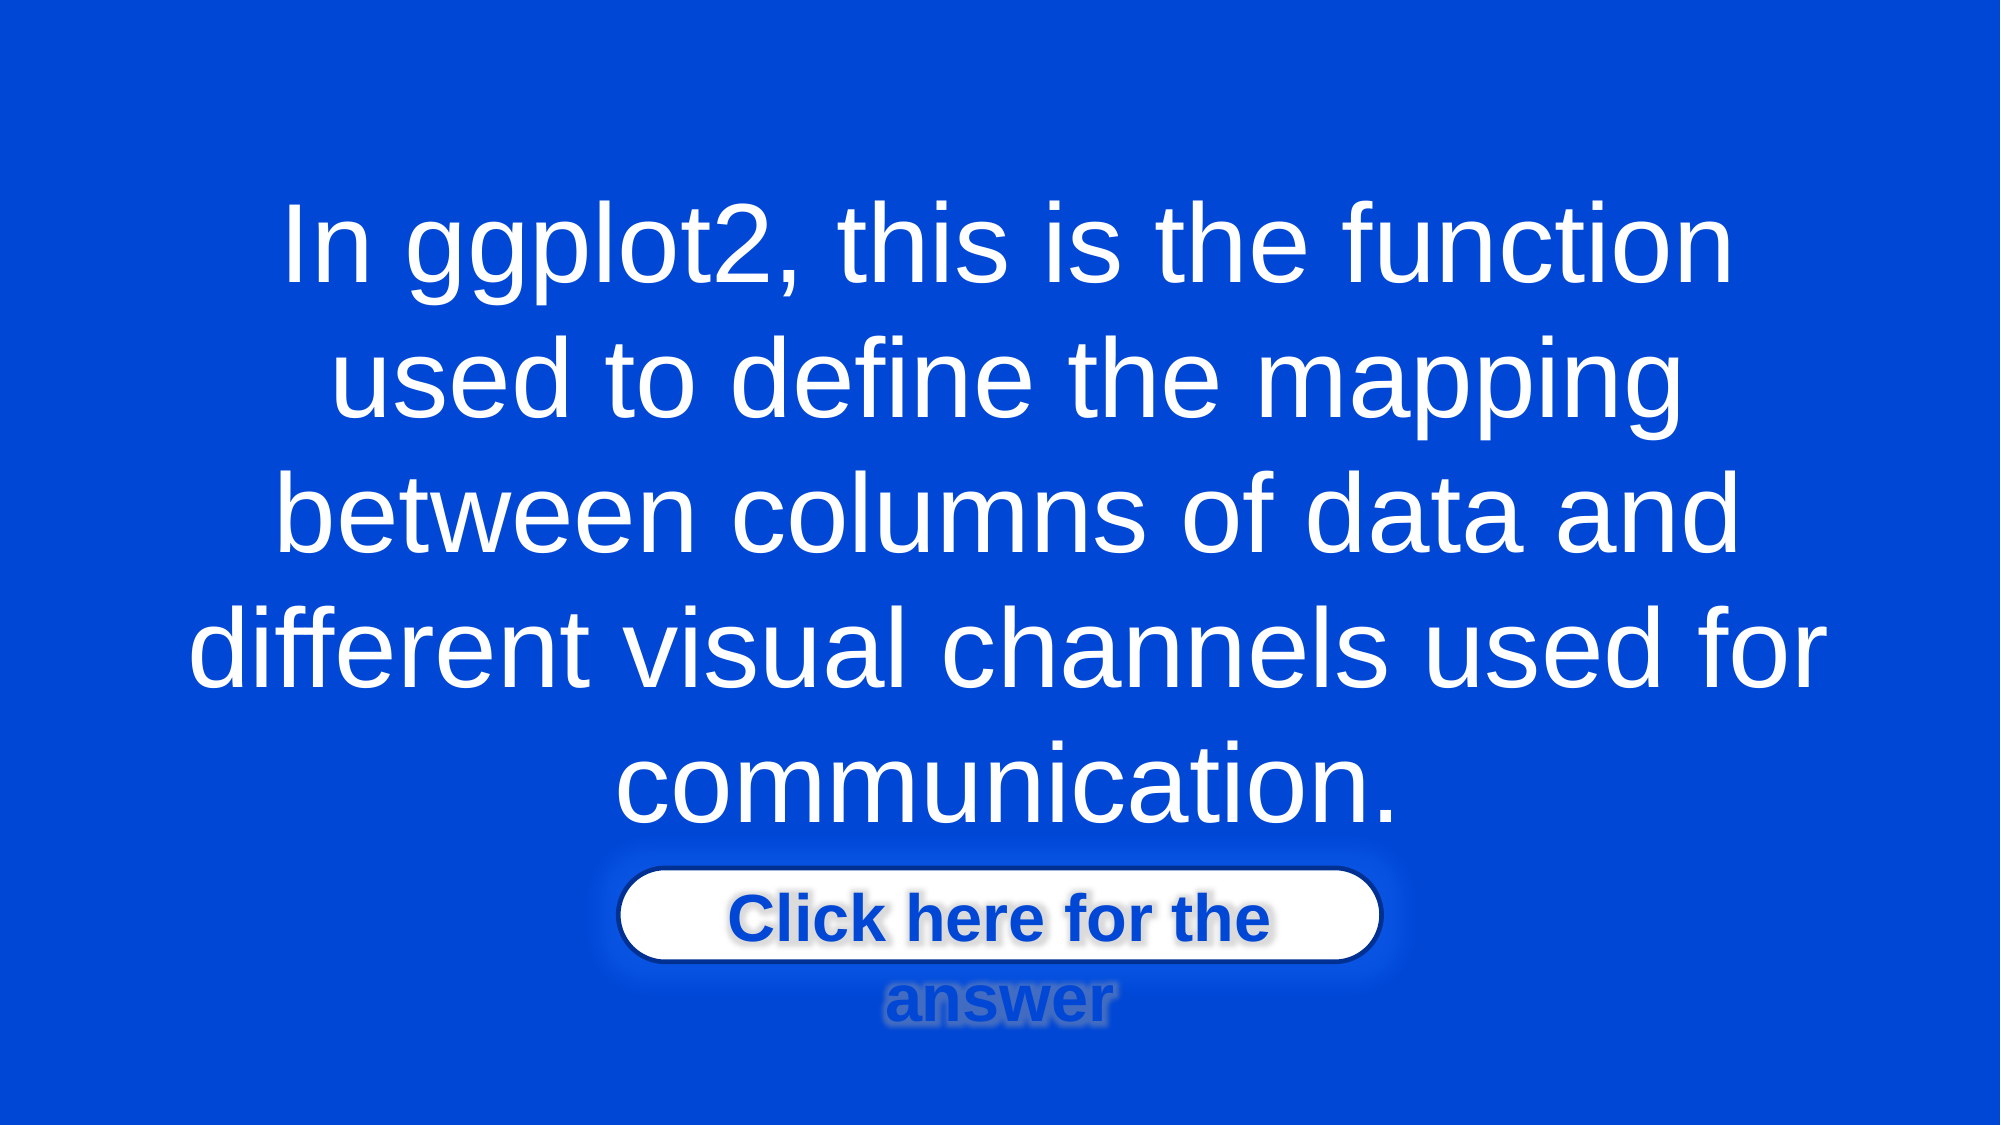

In ggplot2, this is the function used to define the mapping between columns of data and different visual channels used for communication.
Click here for the answer